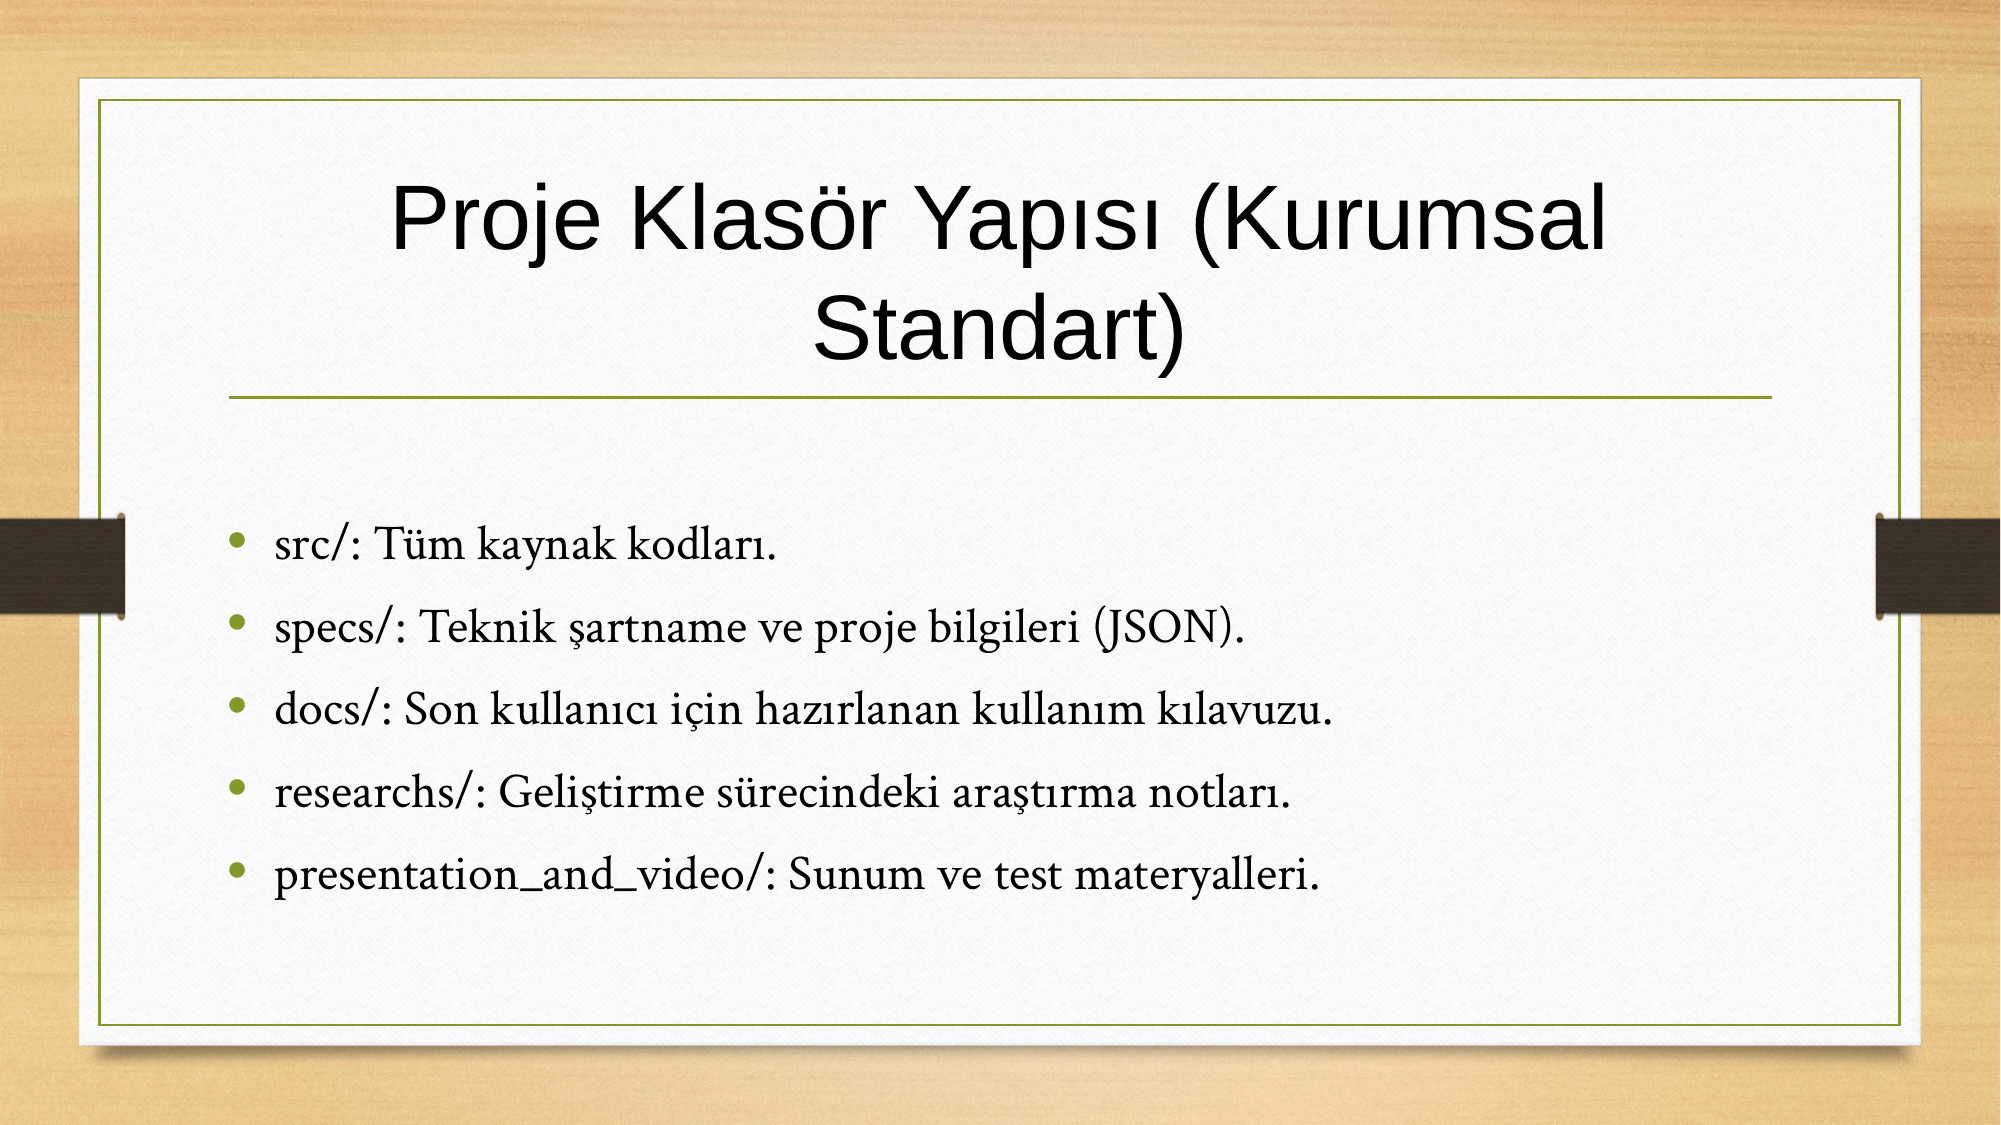

# Proje Klasör Yapısı (Kurumsal Standart)

src/: Tüm kaynak kodları.
specs/: Teknik şartname ve proje bilgileri (JSON).
docs/: Son kullanıcı için hazırlanan kullanım kılavuzu.
researchs/: Geliştirme sürecindeki araştırma notları.
presentation_and_video/: Sunum ve test materyalleri.